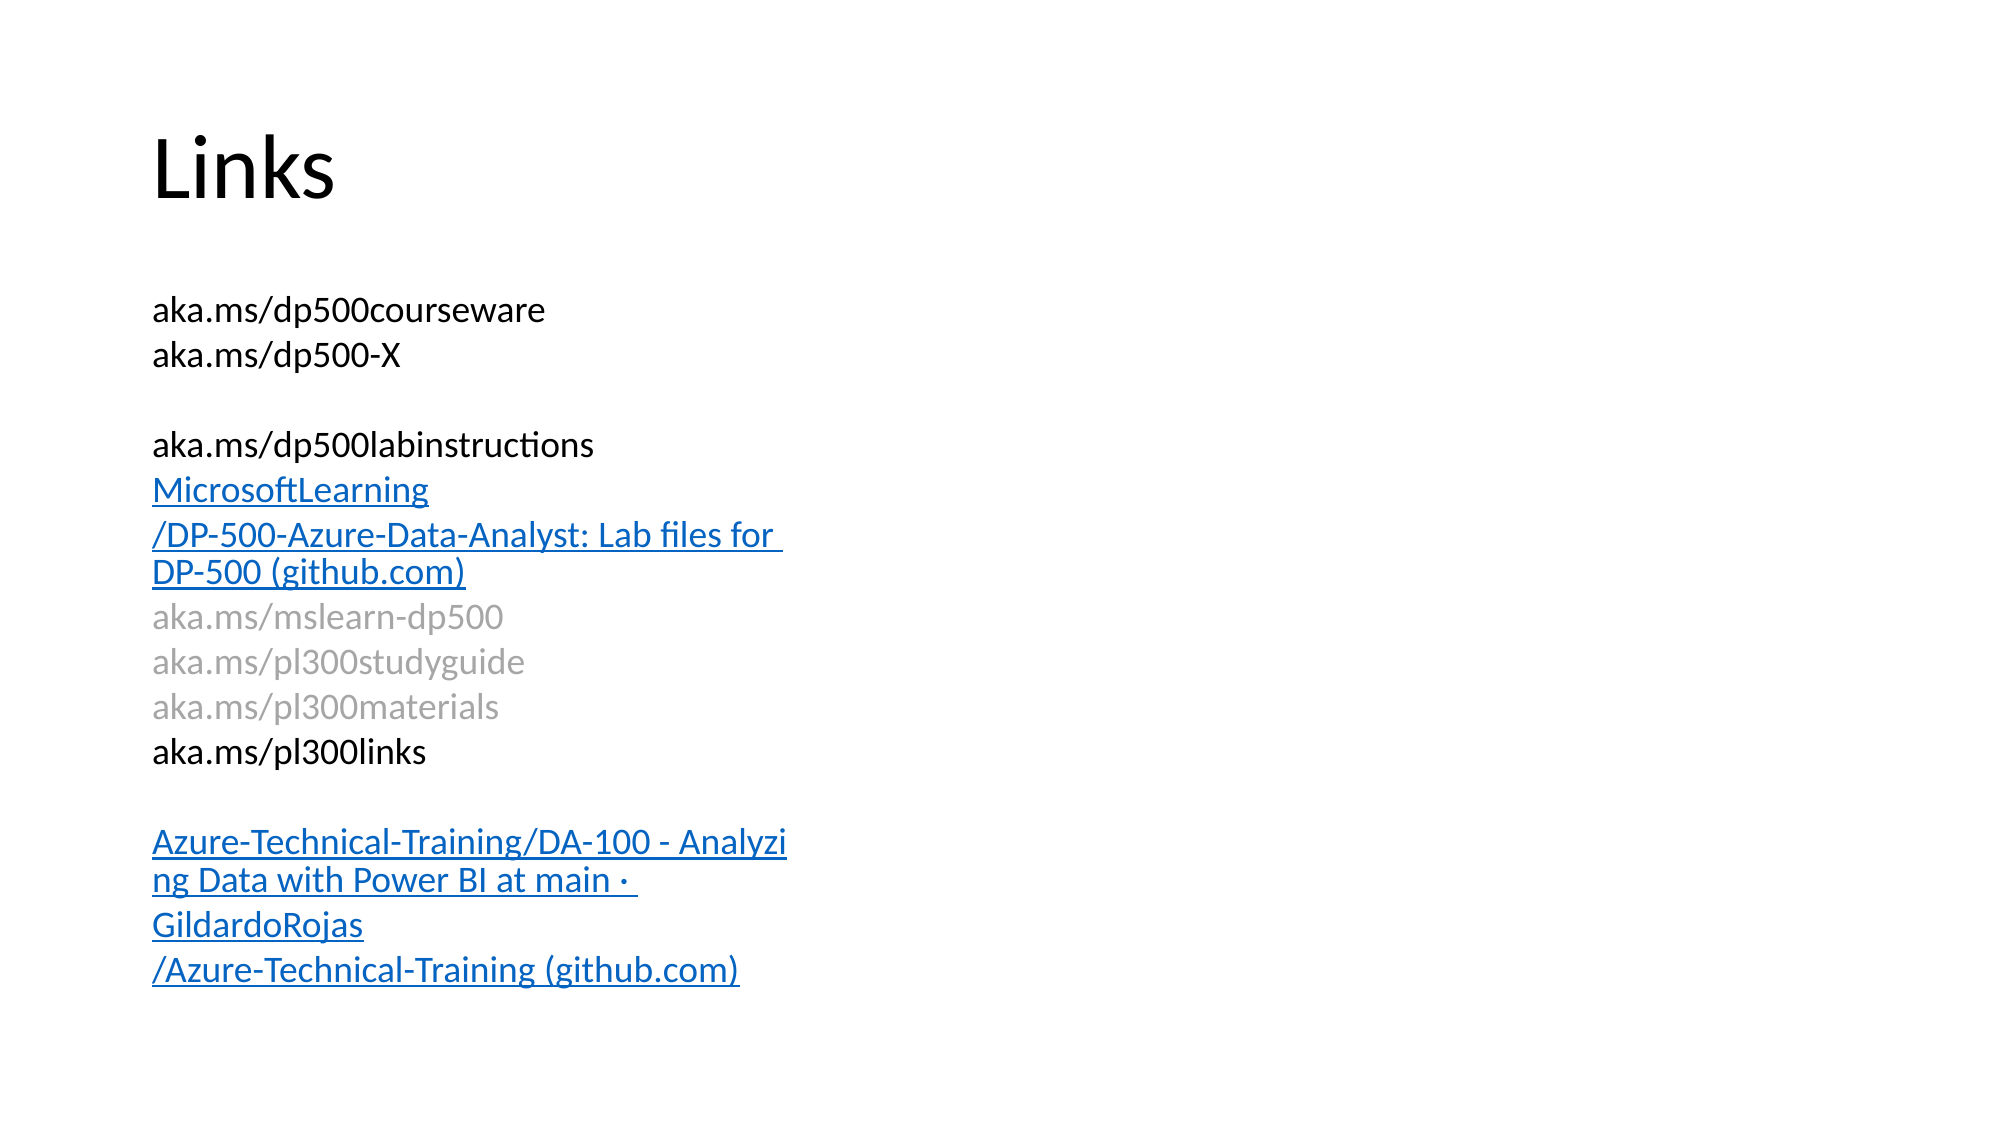

Links
aka.ms/dp500courseware
aka.ms/dp500-X
aka.ms/dp500labinstructions
MicrosoftLearning/DP-500-Azure-Data-Analyst: Lab files for DP-500 (github.com)
aka.ms/mslearn-dp500
aka.ms/pl300studyguide
aka.ms/pl300materials
aka.ms/pl300links

Azure-Technical-Training/DA-100 - Analyzing Data with Power BI at main · GildardoRojas/Azure-Technical-Training (github.com)